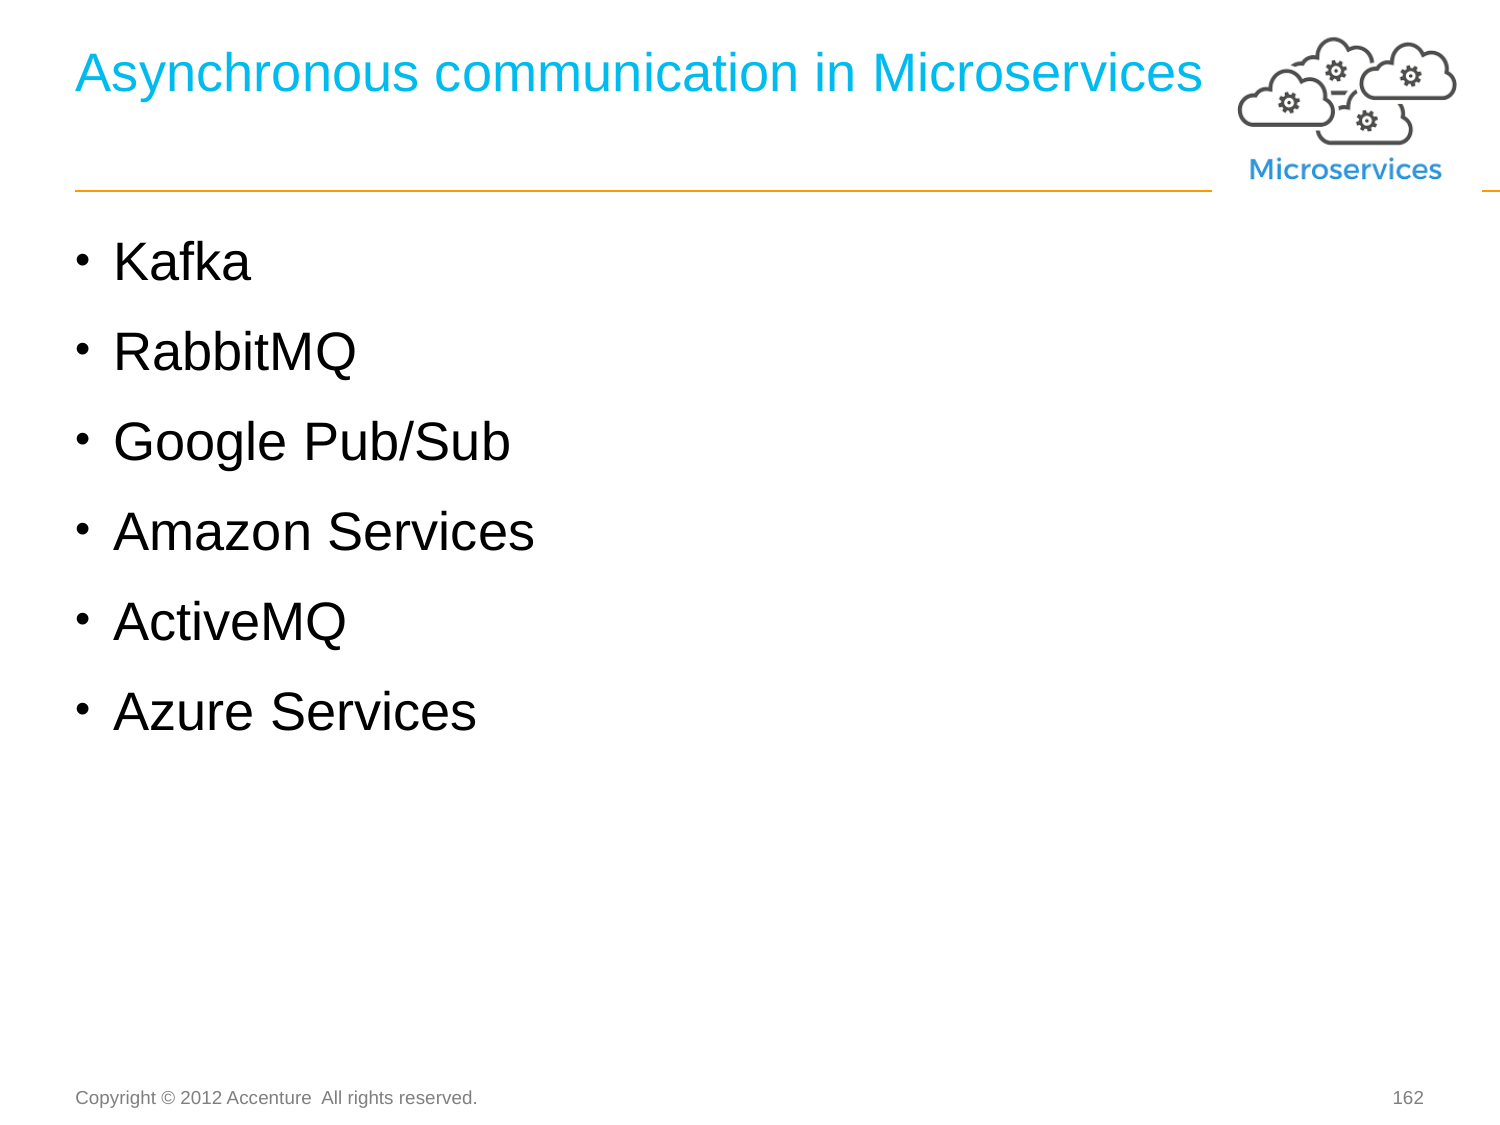

# Asynchronous communication in Microservices
Kafka
RabbitMQ
Google Pub/Sub
Amazon Services
ActiveMQ
Azure Services